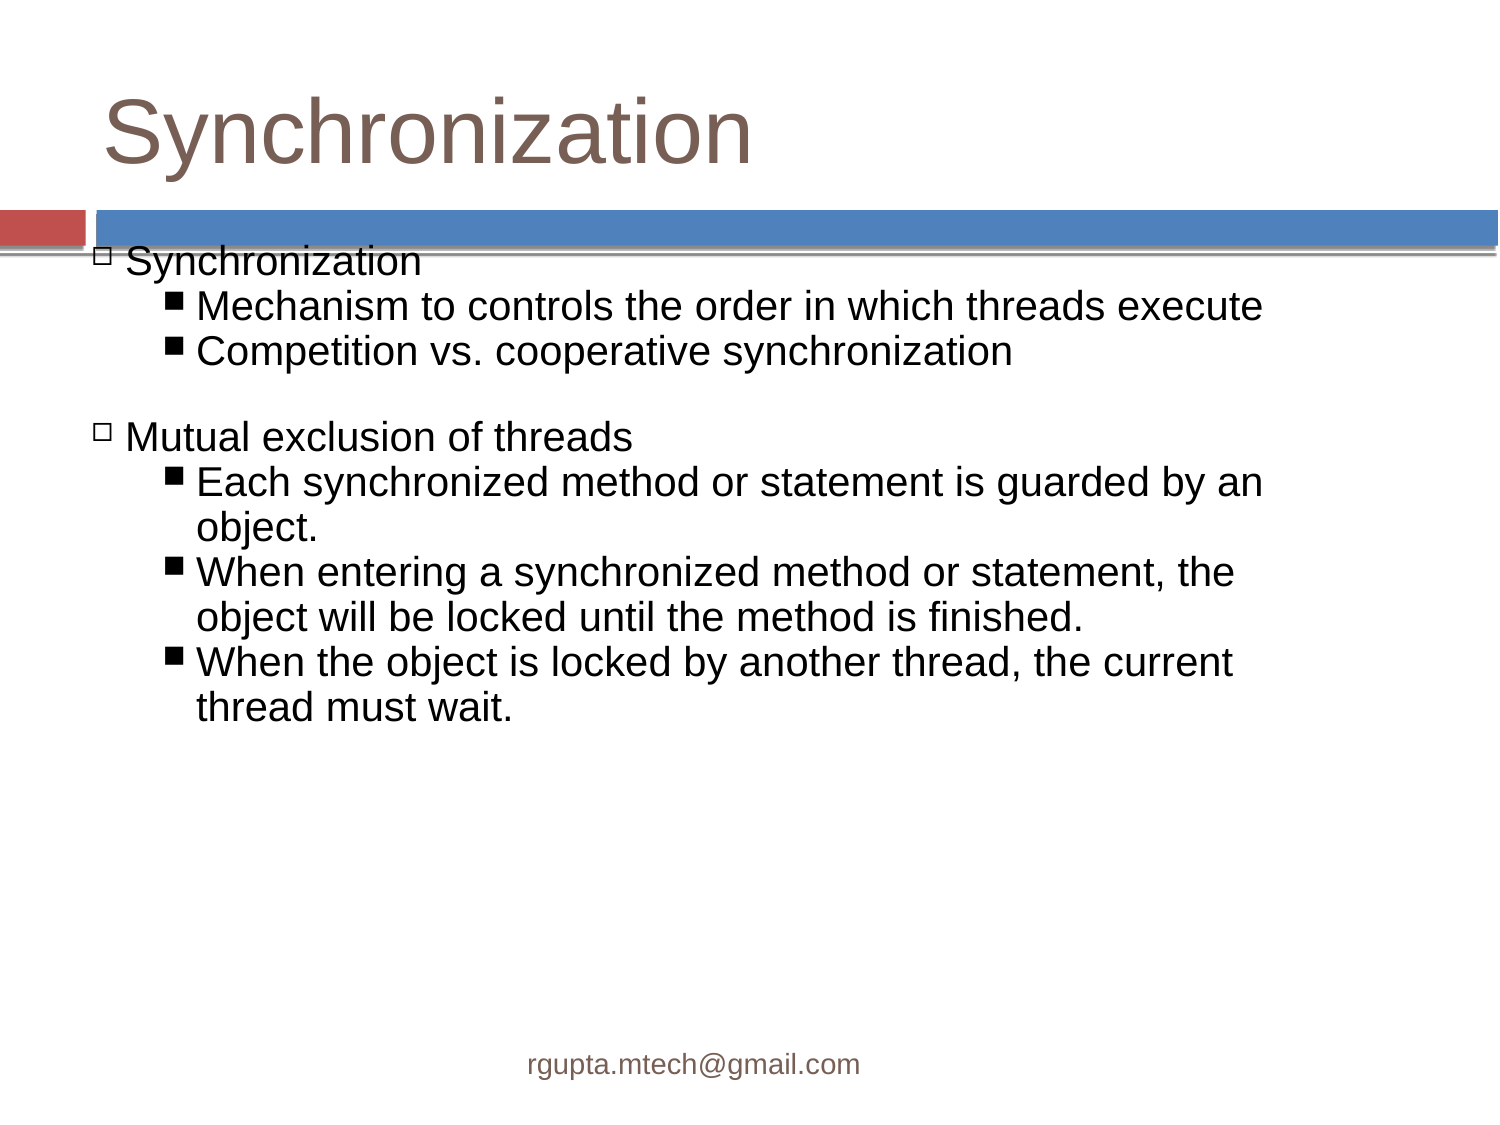

Synchronization

Synchronization
Mechanism to controls the order in which threads execute
Competition vs. cooperative synchronization

Mutual exclusion of threads
Each synchronized method or statement is guarded by an object.
When entering a synchronized method or statement, the object will be locked until the method is finished.
When the object is locked by another thread, the current thread must wait.
rgupta.mtech@gmail.com